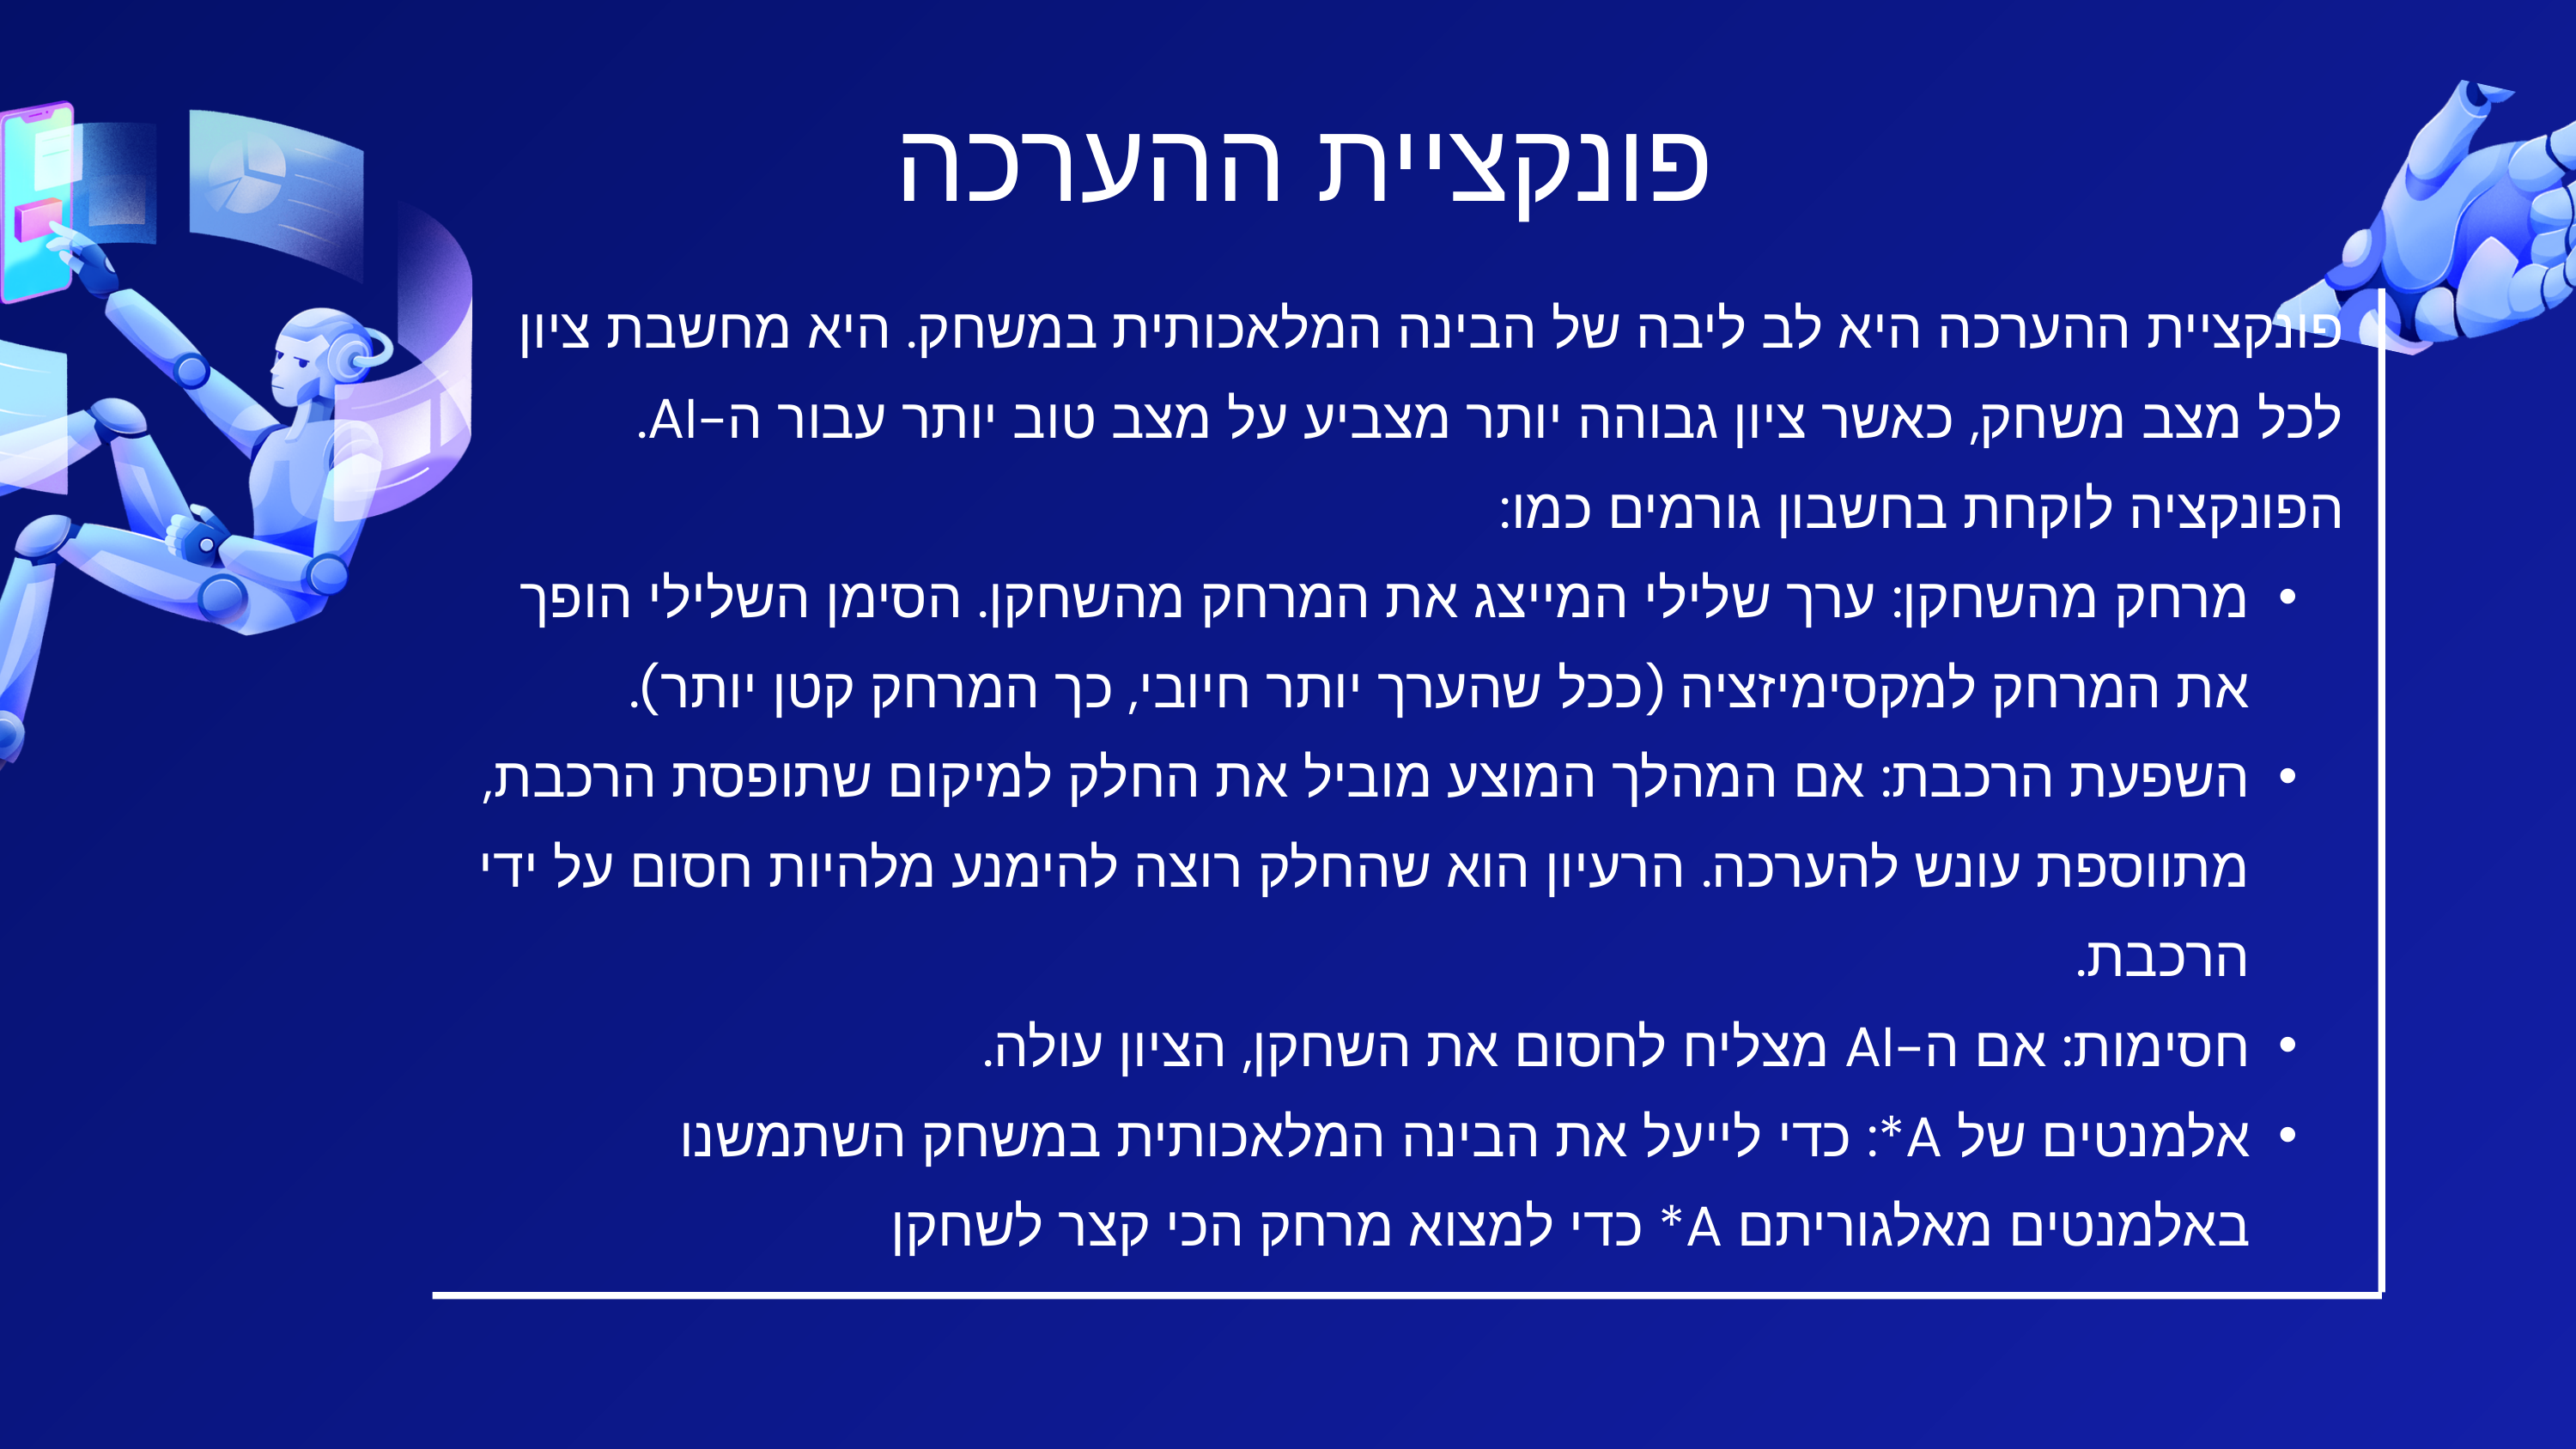

פונקציית ההערכה

פונקציית ההערכה היא לב ליבה של הבינה המלאכותית במשחק. היא מחשבת ציון לכל מצב משחק, כאשר ציון גבוהה יותר מצביע על מצב טוב יותר עבור ה-AI. הפונקציה לוקחת בחשבון גורמים כמו:
מרחק מהשחקן: ערך שלילי המייצג את המרחק מהשחקן. הסימן השלילי הופך את המרחק למקסימיזציה (ככל שהערך יותר חיובי, כך המרחק קטן יותר).
השפעת הרכבת: אם המהלך המוצע מוביל את החלק למיקום שתופסת הרכבת, מתווספת עונש להערכה. הרעיון הוא שהחלק רוצה להימנע מלהיות חסום על ידי הרכבת.
חסימות: אם ה-AI מצליח לחסום את השחקן, הציון עולה.
אלמנטים של A*: כדי לייעל את הבינה המלאכותית במשחק השתמשנו באלמנטים מאלגוריתם A* כדי למצוא מרחק הכי קצר לשחקן